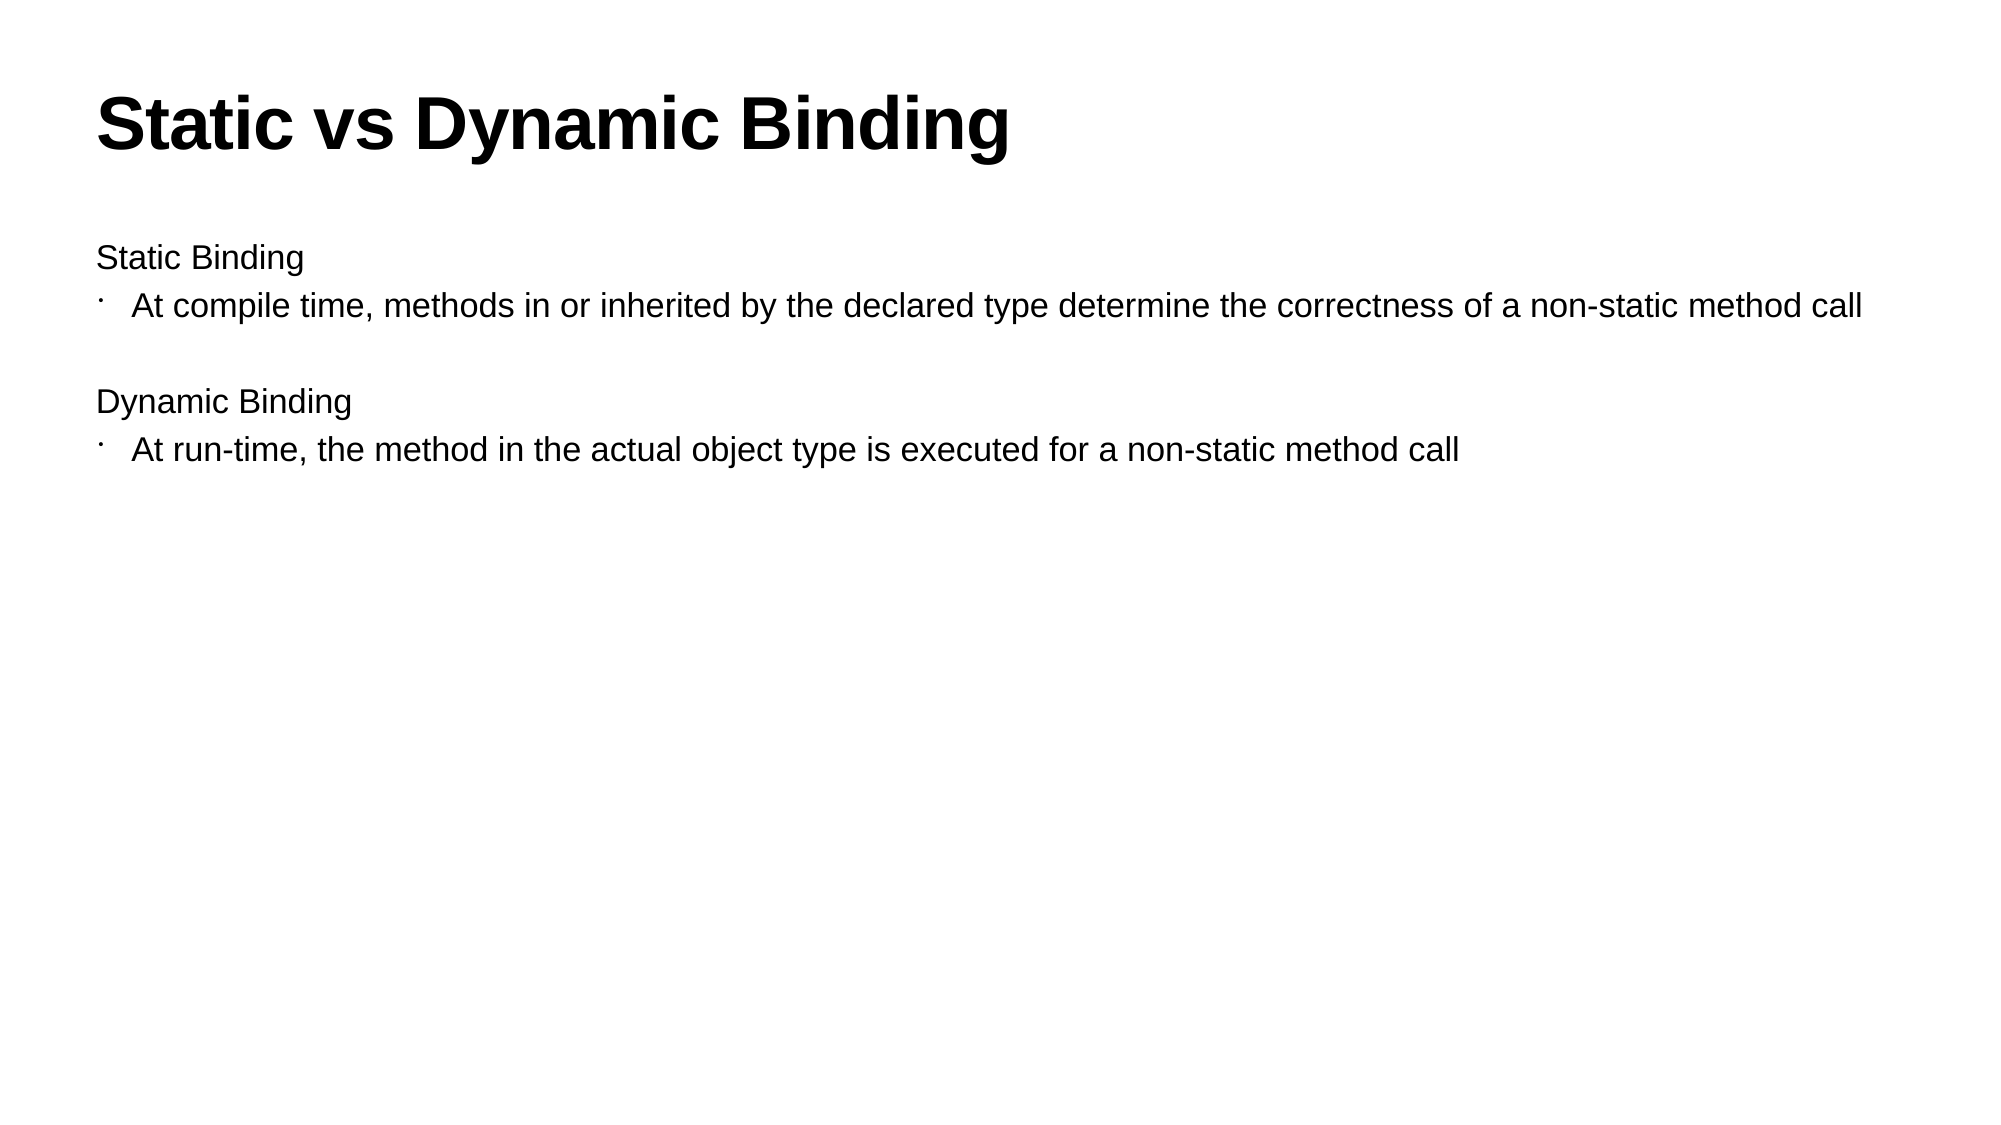

# Static vs Dynamic Binding
Static Binding
At compile time, methods in or inherited by the declared type determine the correctness of a non-static method call

Dynamic Binding
At run-time, the method in the actual object type is executed for a non-static method call